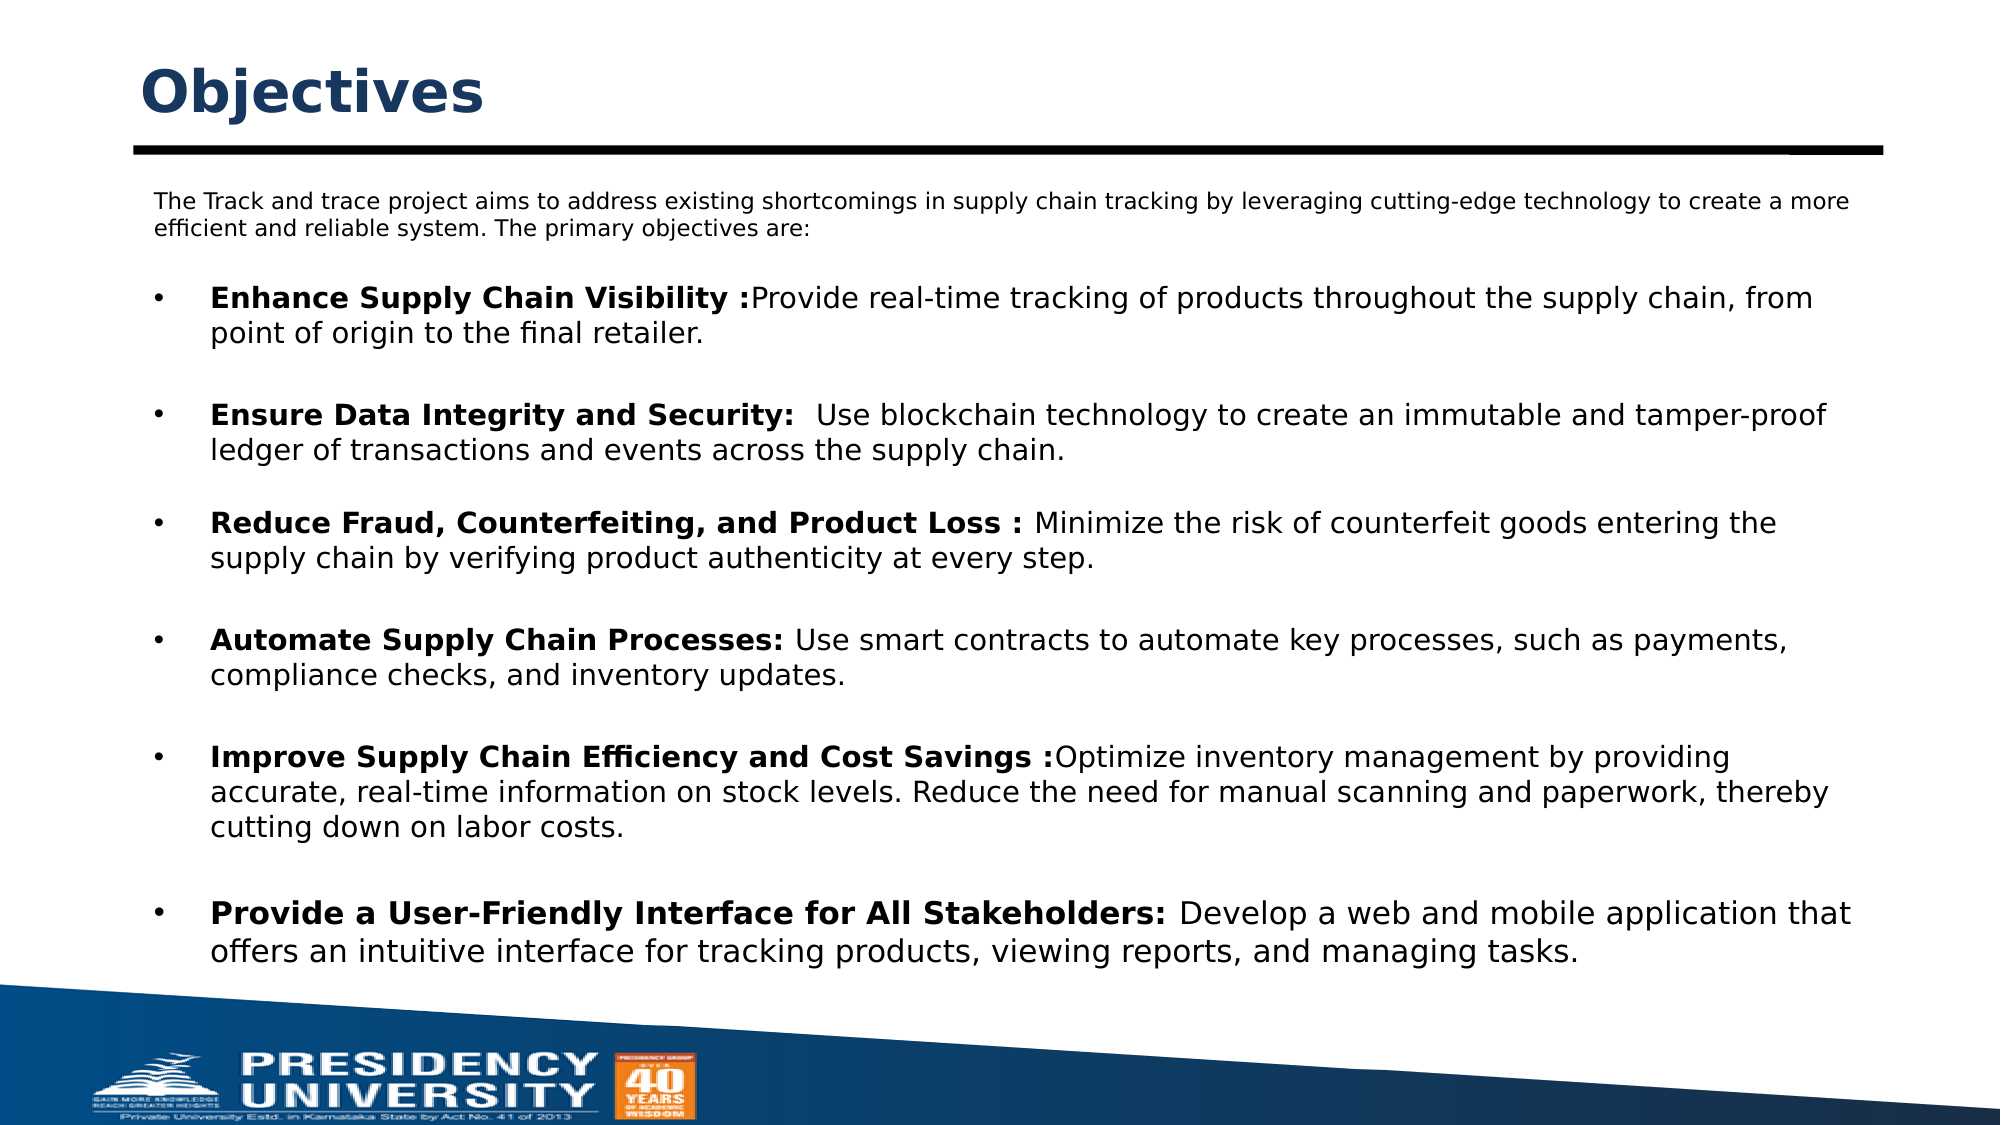

# Objectives
The Track and trace project aims to address existing shortcomings in supply chain tracking by leveraging cutting-edge technology to create a more efficient and reliable system. The primary objectives are:

Enhance Supply Chain Visibility :Provide real-time tracking of products throughout the supply chain, from point of origin to the final retailer.

Ensure Data Integrity and Security:  Use blockchain technology to create an immutable and tamper-proof ledger of transactions and events across the supply chain.

Reduce Fraud, Counterfeiting, and Product Loss : Minimize the risk of counterfeit goods entering the supply chain by verifying product authenticity at every step.

Automate Supply Chain Processes: Use smart contracts to automate key processes, such as payments, compliance checks, and inventory updates.

Improve Supply Chain Efficiency and Cost Savings :Optimize inventory management by providing accurate, real-time information on stock levels. Reduce the need for manual scanning and paperwork, thereby cutting down on labor costs.

Provide a User-Friendly Interface for All Stakeholders: Develop a web and mobile application that offers an intuitive interface for tracking products, viewing reports, and managing tasks.